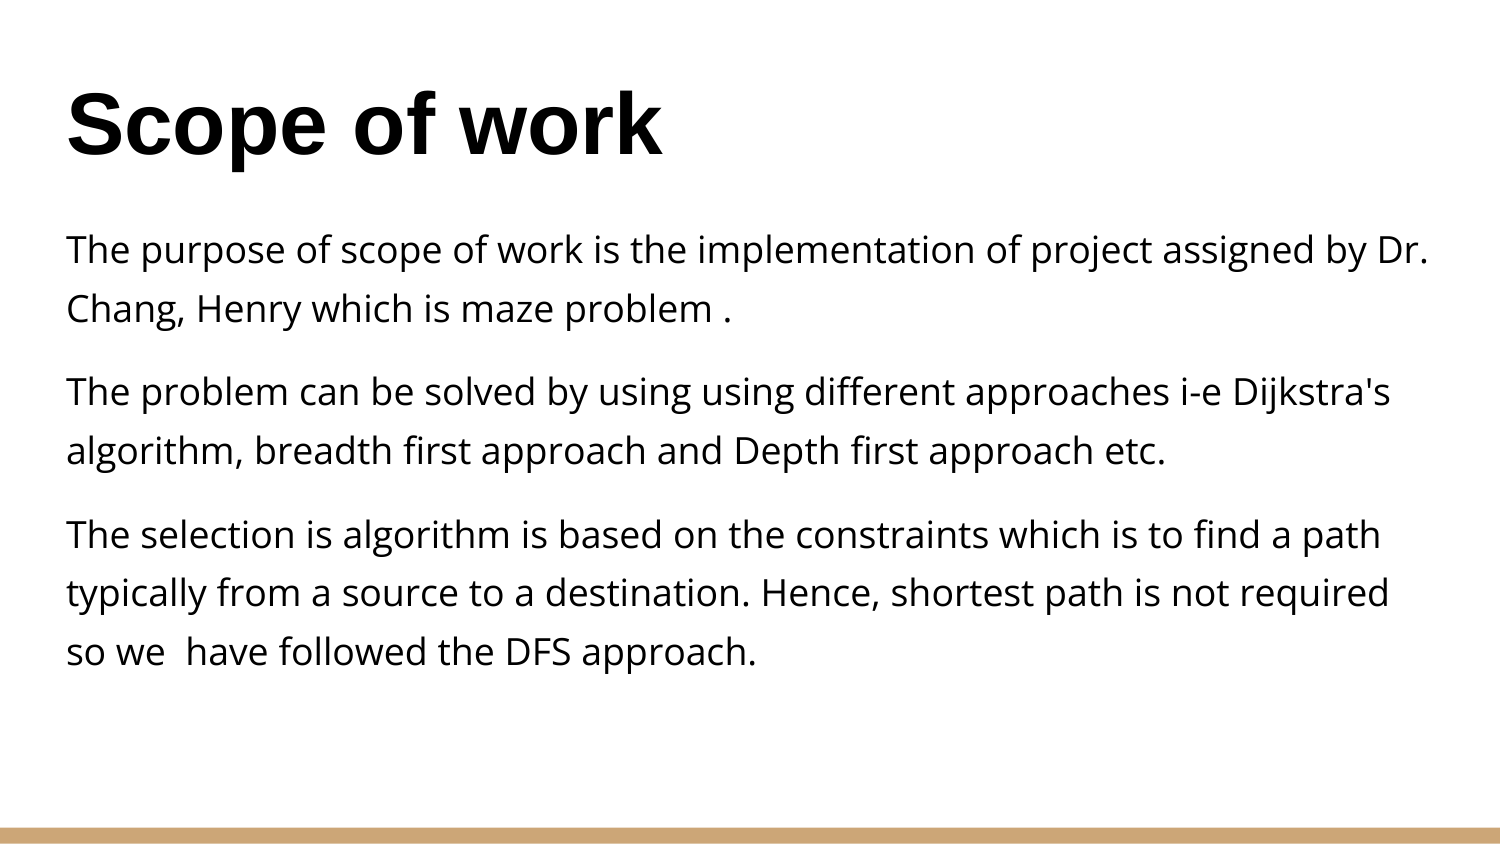

# Scope of work
The purpose of scope of work is the implementation of project assigned by Dr. Chang, Henry which is maze problem .
The problem can be solved by using using different approaches i-e Dijkstra's algorithm, breadth first approach and Depth first approach etc.
The selection is algorithm is based on the constraints which is to find a path typically from a source to a destination. Hence, shortest path is not required so we  have followed the DFS approach.